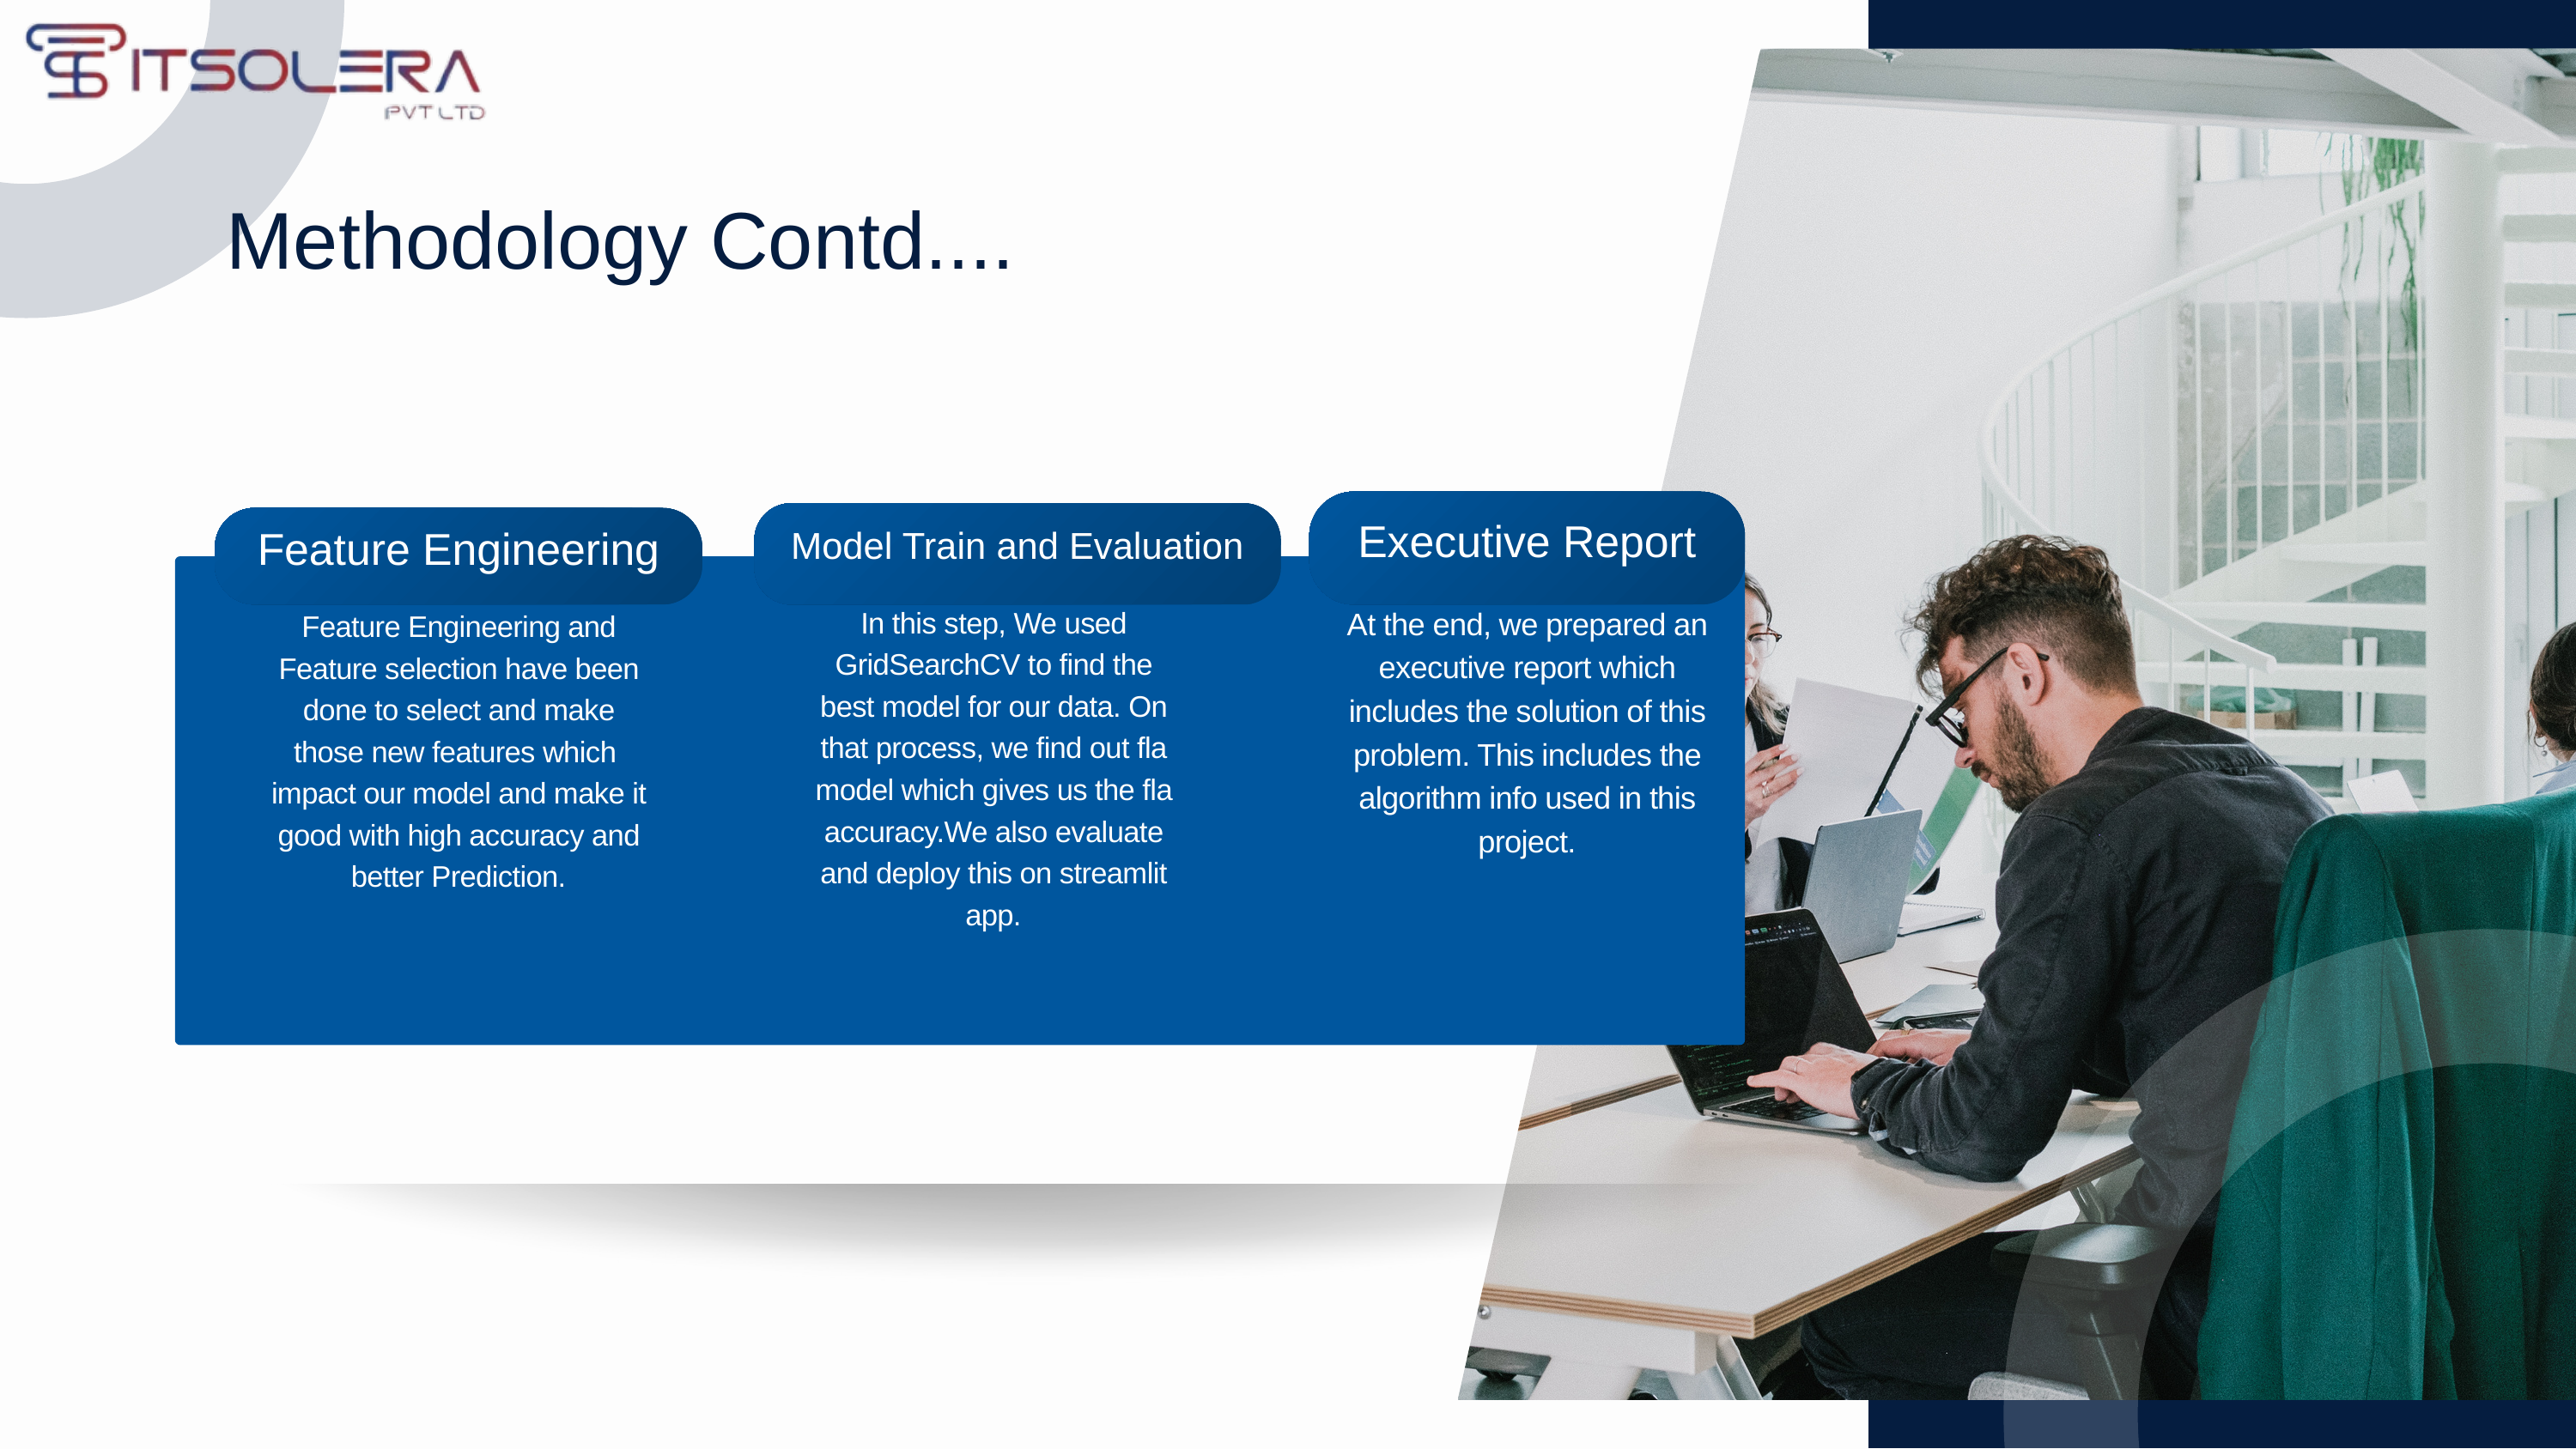

Methodology Contd....

Executive Report

Model Train and Evaluation

Feature Engineering

In this step, We used GridSearchCV to find the best model for our data. On that process, we find out fla model which gives us the fla accuracy.We also evaluate and deploy this on streamlit app.
At the end, we prepared an executive report which includes the solution of this problem. This includes the algorithm info used in this project.
Feature Engineering and Feature selection have been done to select and make those new features which  impact our model and make it good with high accuracy and better Prediction.